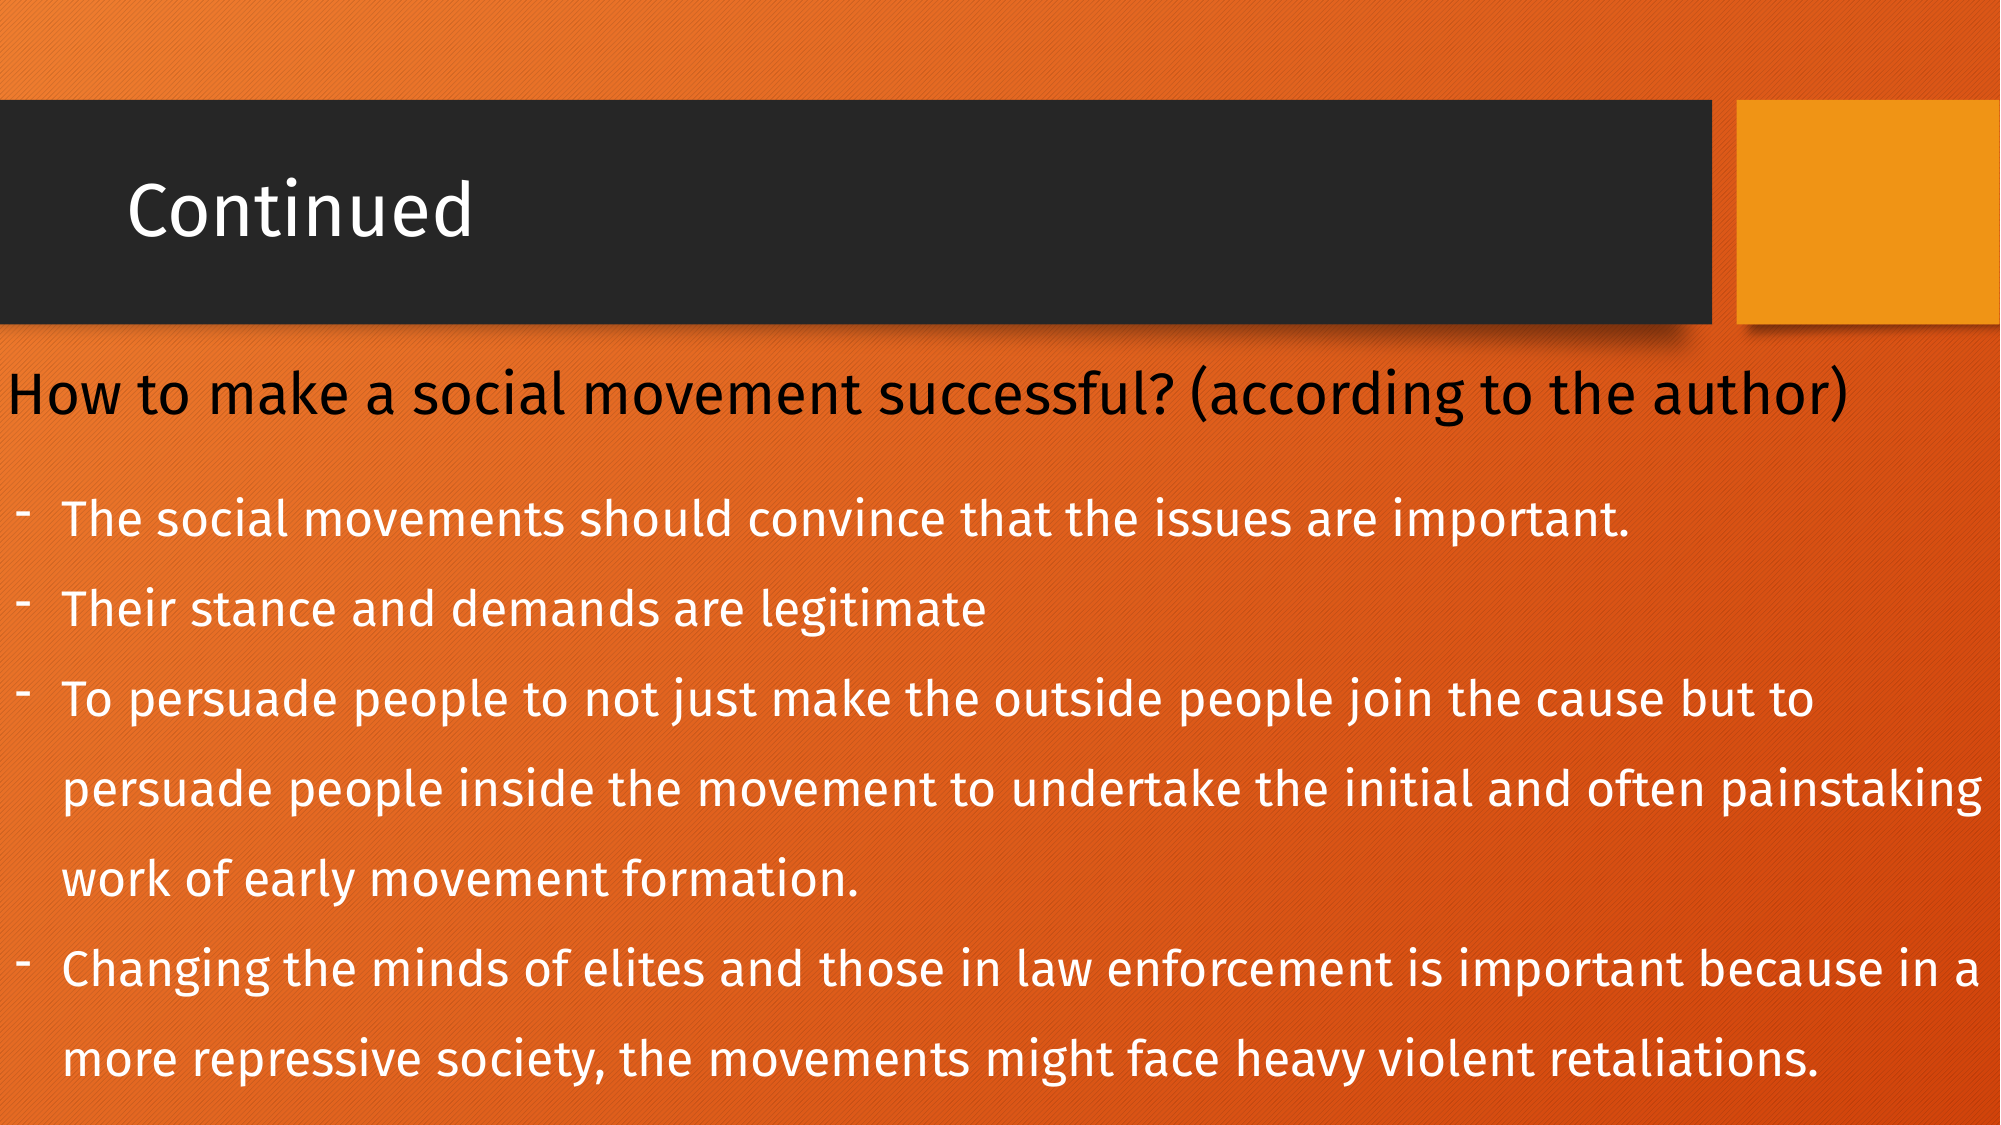

# Continued
How to make a social movement successful? (according to the author)

The social movements should convince that the issues are important.
Their stance and demands are legitimate
To persuade people to not just make the outside people join the cause but to persuade people inside the movement to undertake the initial and often painstaking work of early movement formation.
Changing the minds of elites and those in law enforcement is important because in a more repressive society, the movements might face heavy violent retaliations.